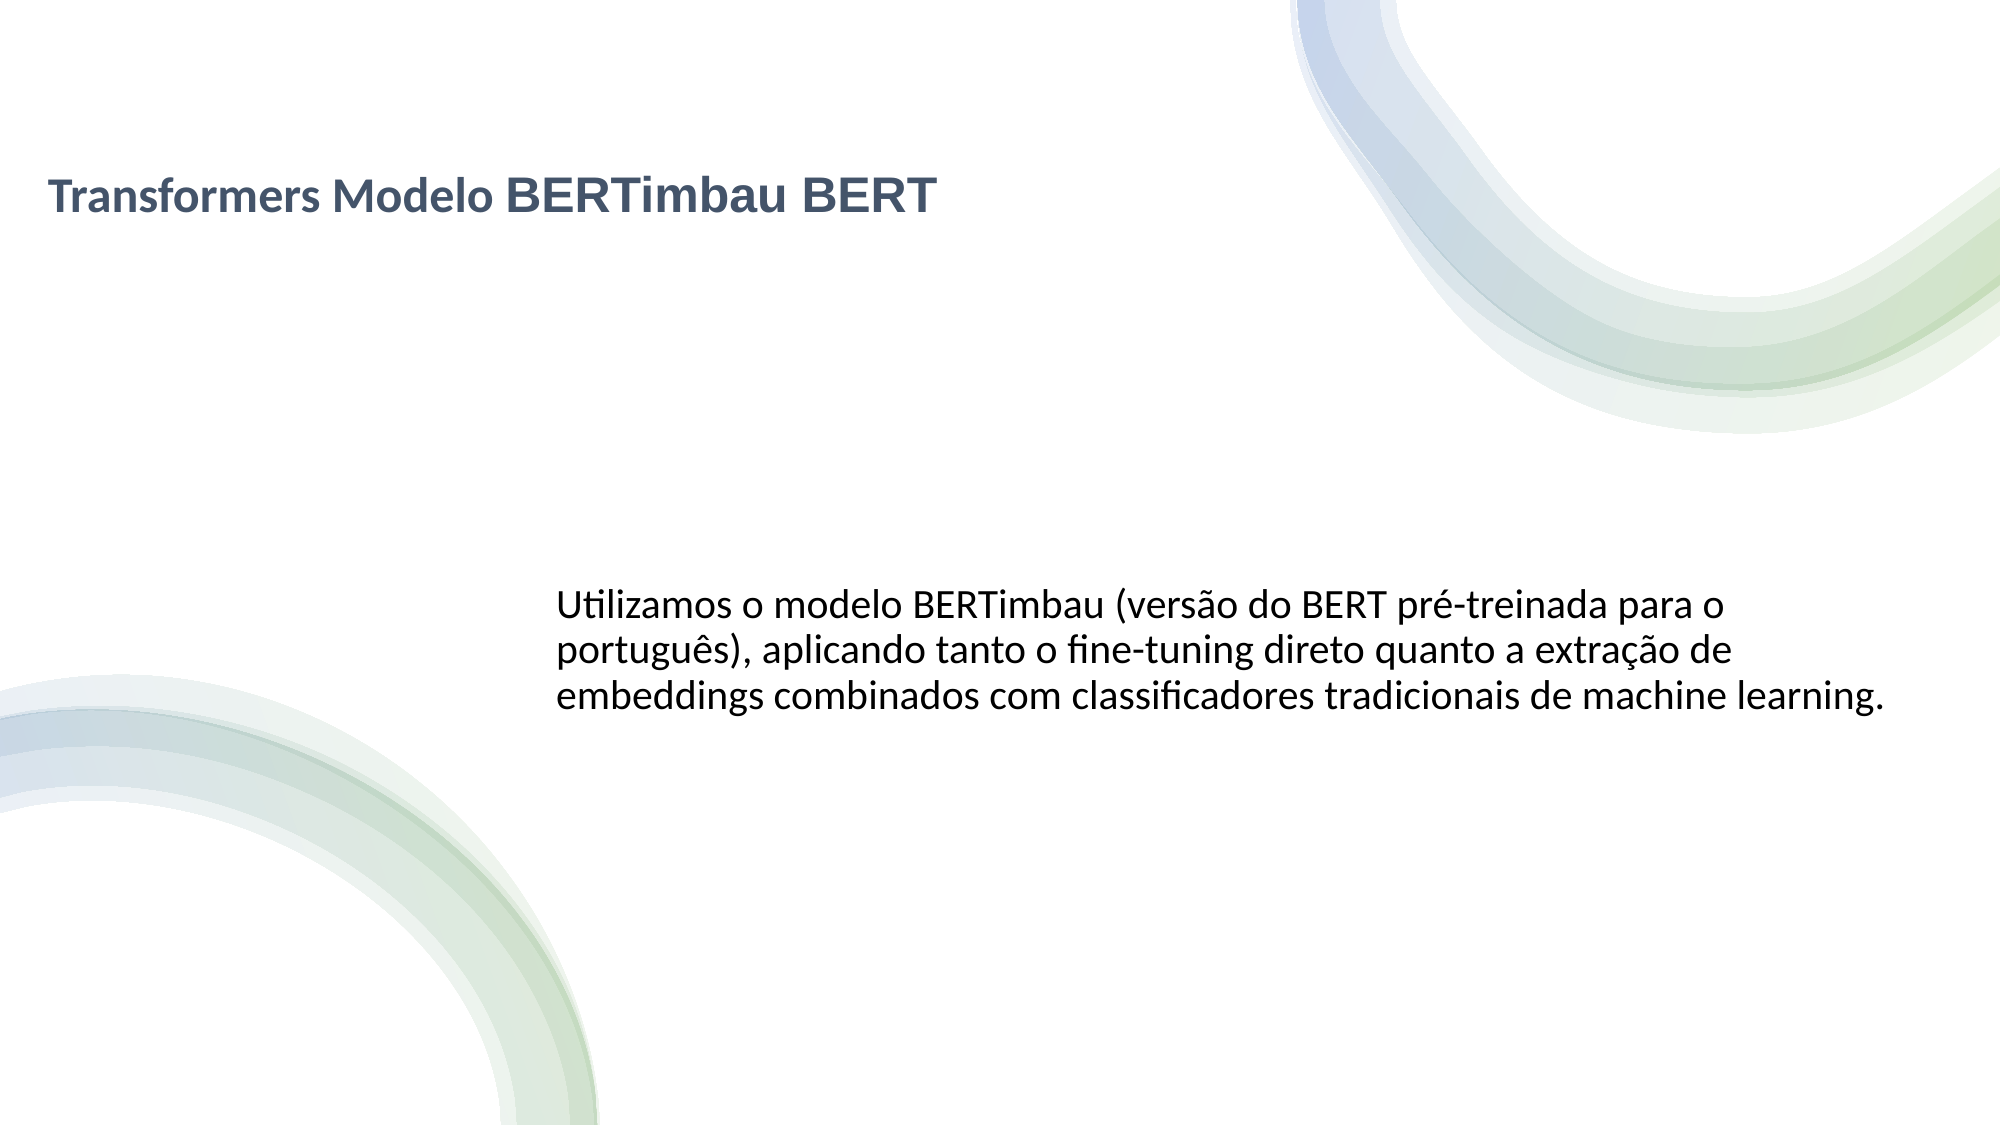

Transformers Modelo BERTimbau BERT

# Utilizamos o modelo BERTimbau (versão do BERT pré-treinada para o português), aplicando tanto o fine-tuning direto quanto a extração de embeddings combinados com classificadores tradicionais de machine learning.